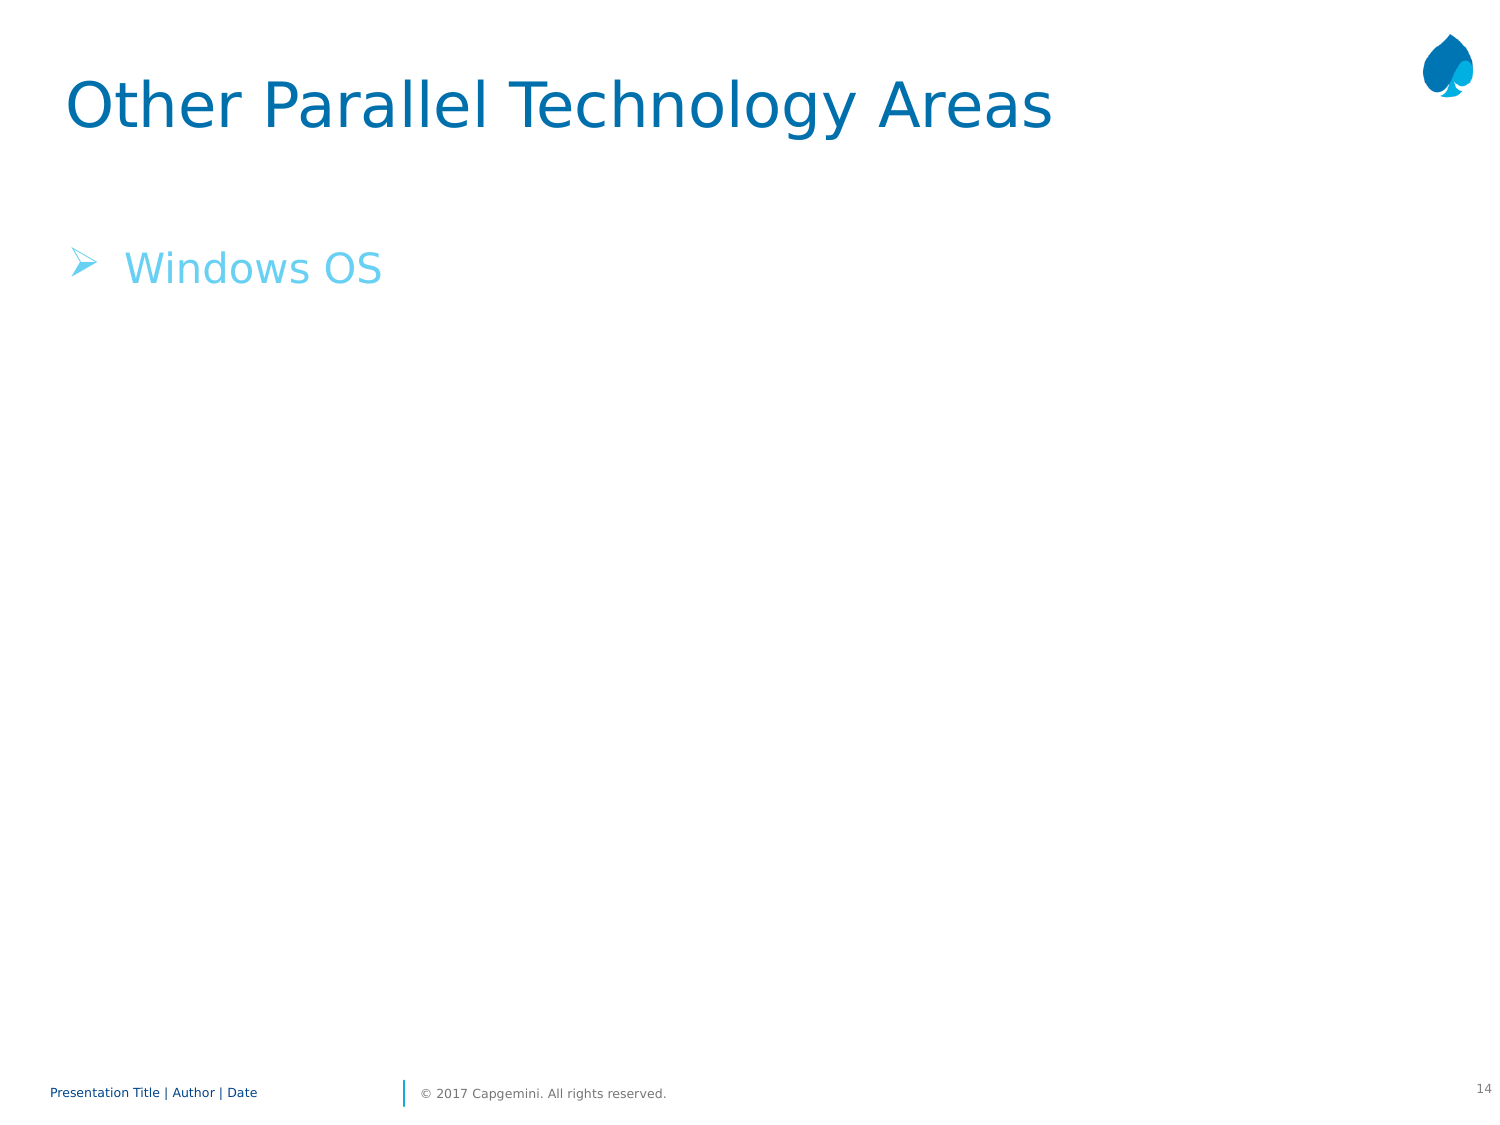

# Other Parallel Technology Areas
Windows OS